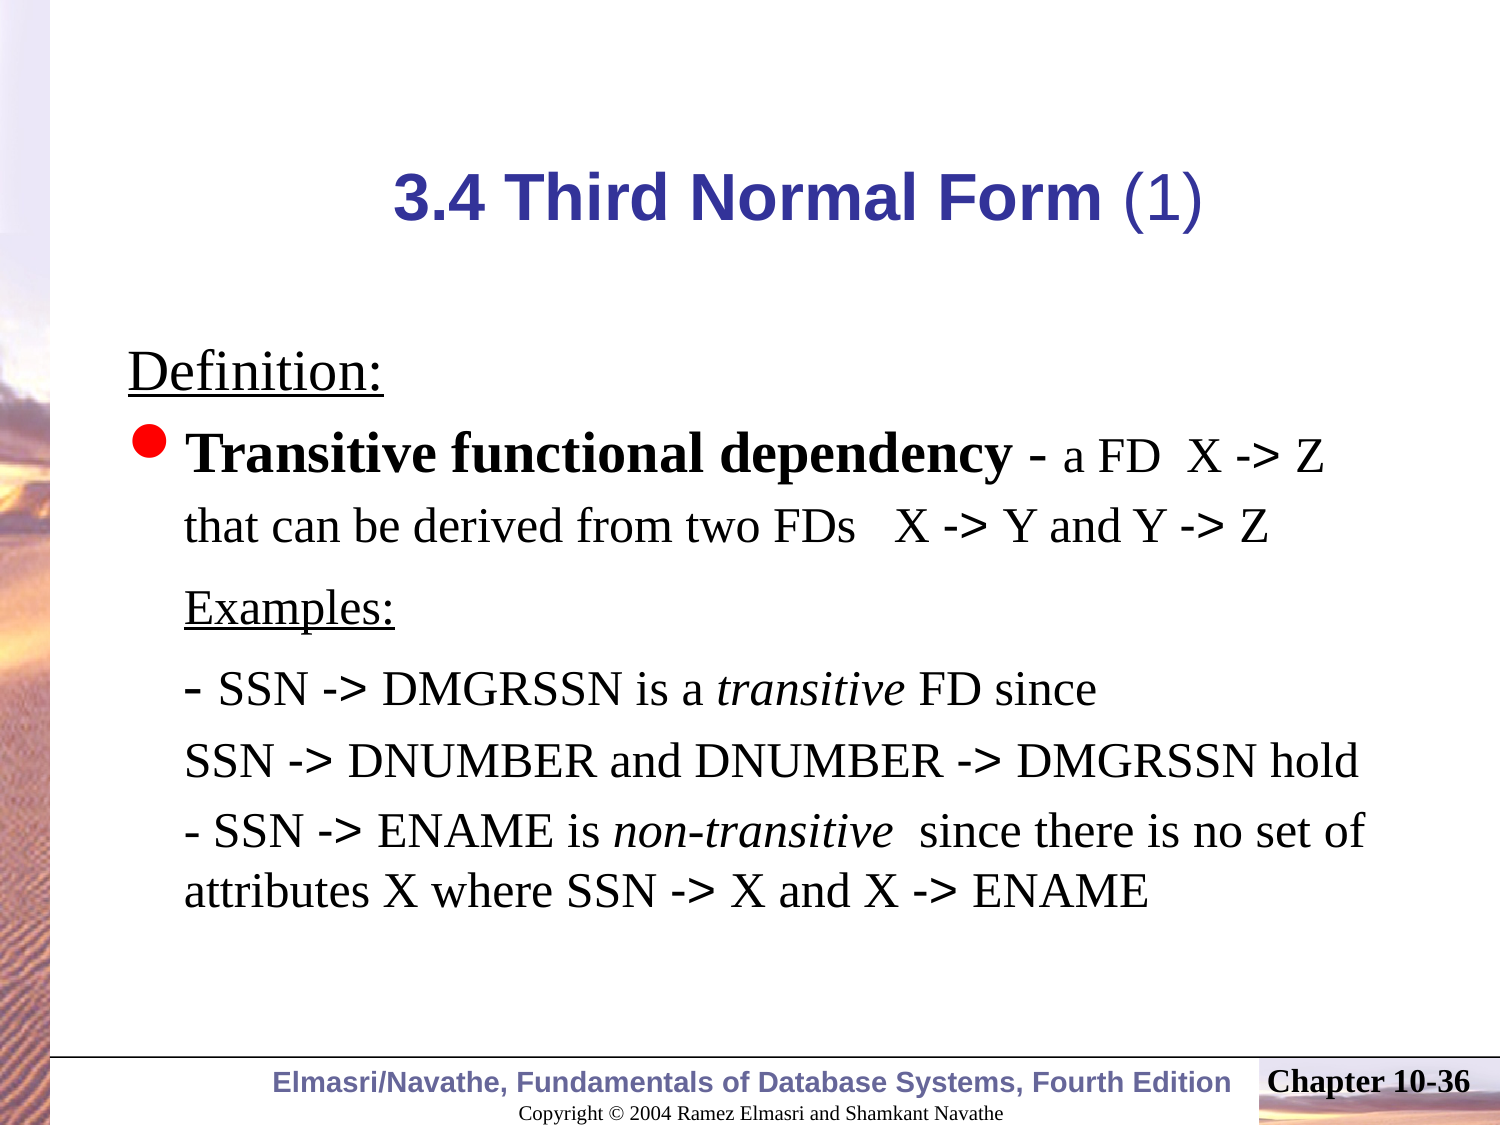

# 3.4 Third Normal Form (1)
Definition:
Transitive functional dependency - a FD  X -> Z that can be derived from two FDs   X -> Y and Y -> Z
	Examples:
	- SSN -> DMGRSSN is a transitive FD since
	SSN -> DNUMBER and DNUMBER -> DMGRSSN hold
	- SSN -> ENAME is non-transitive  since there is no set of attributes X where SSN -> X and X -> ENAME
Chapter 10-36